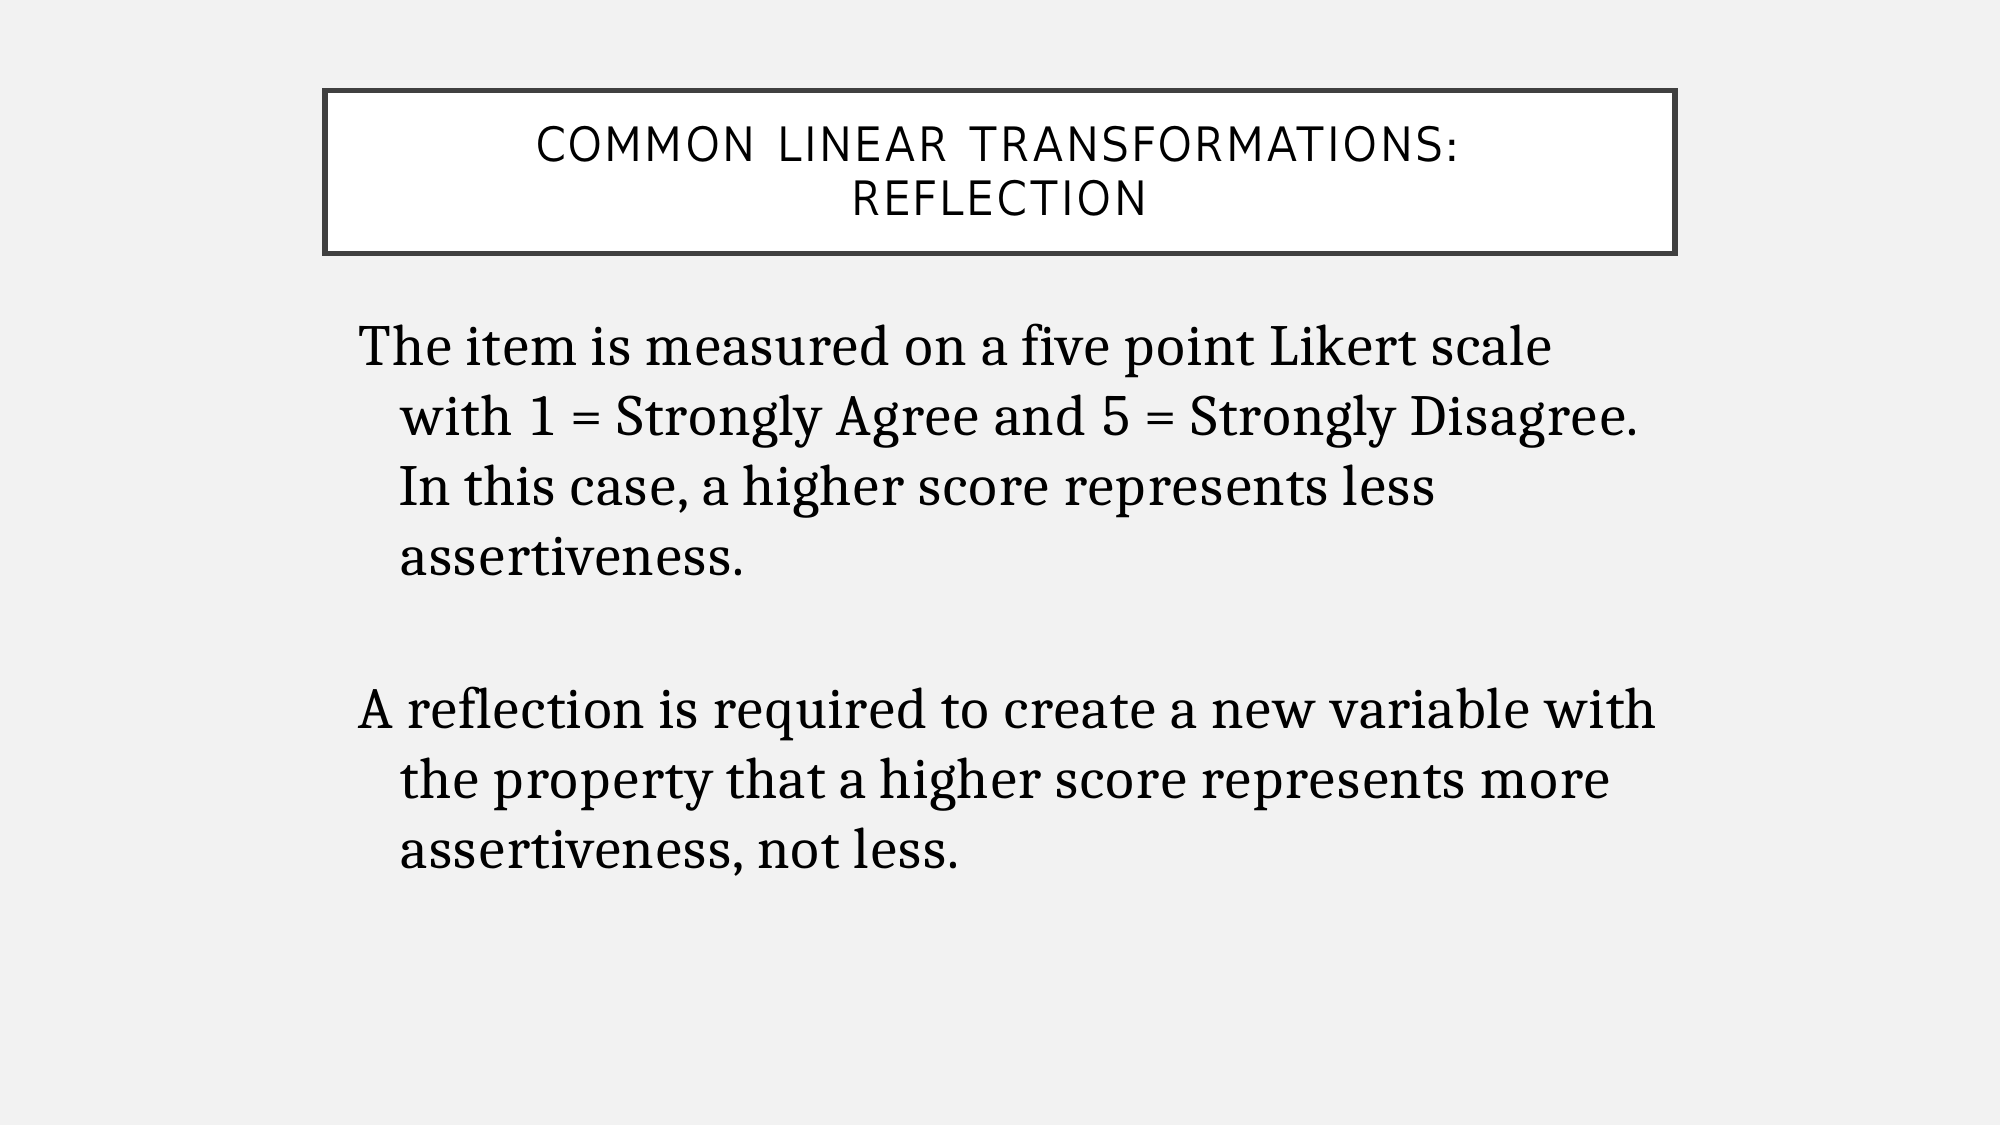

Common Linear Transformations:
Reflection
The item is measured on a five point Likert scale with 1 = Strongly Agree and 5 = Strongly Disagree.  In this case, a higher score represents less assertiveness.

A reflection is required to create a new variable with the property that a higher score represents more assertiveness, not less.